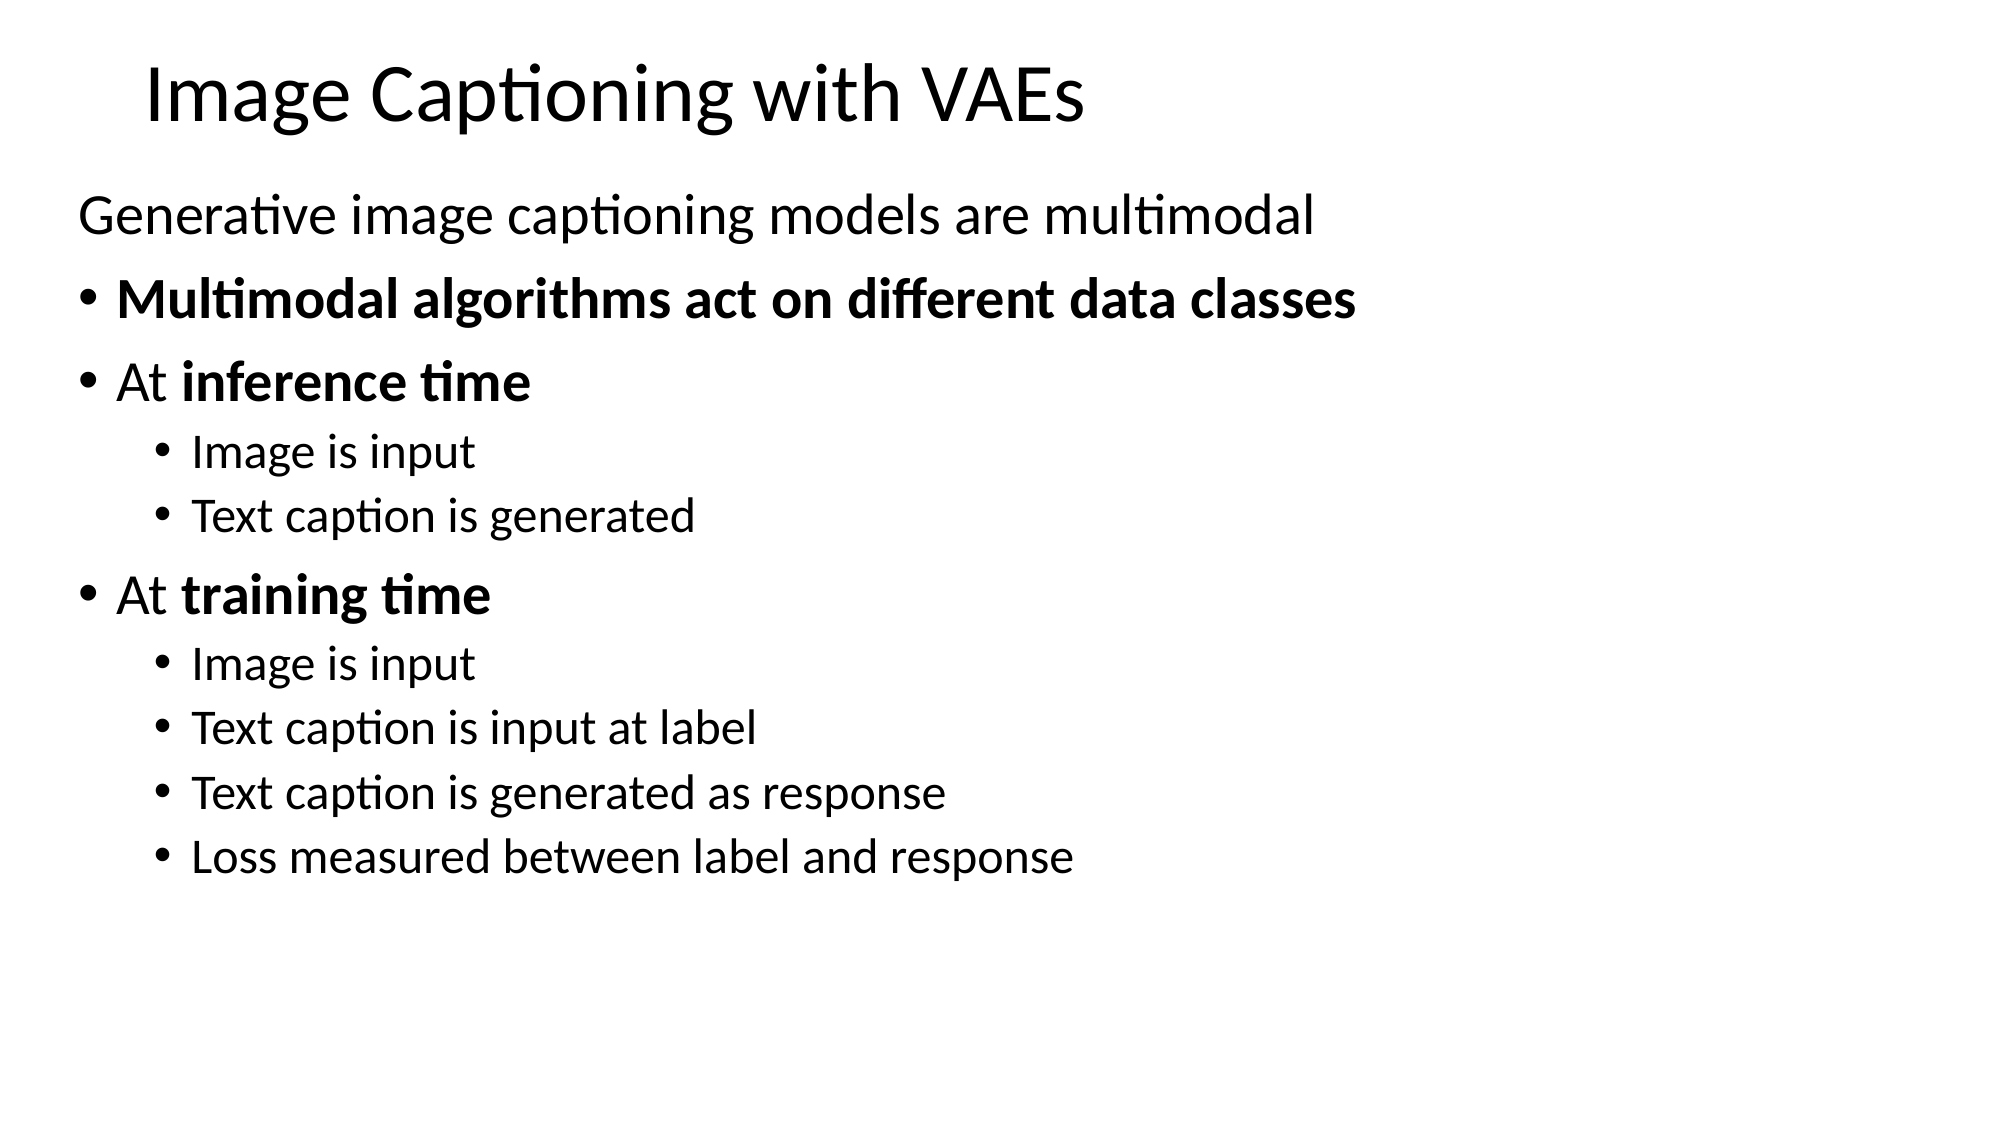

# Image Captioning with VAEs
Generative image captioning models are multimodal
Multimodal algorithms act on different data classes
At inference time
Image is input
Text caption is generated
At training time
Image is input
Text caption is input at label
Text caption is generated as response
Loss measured between label and response